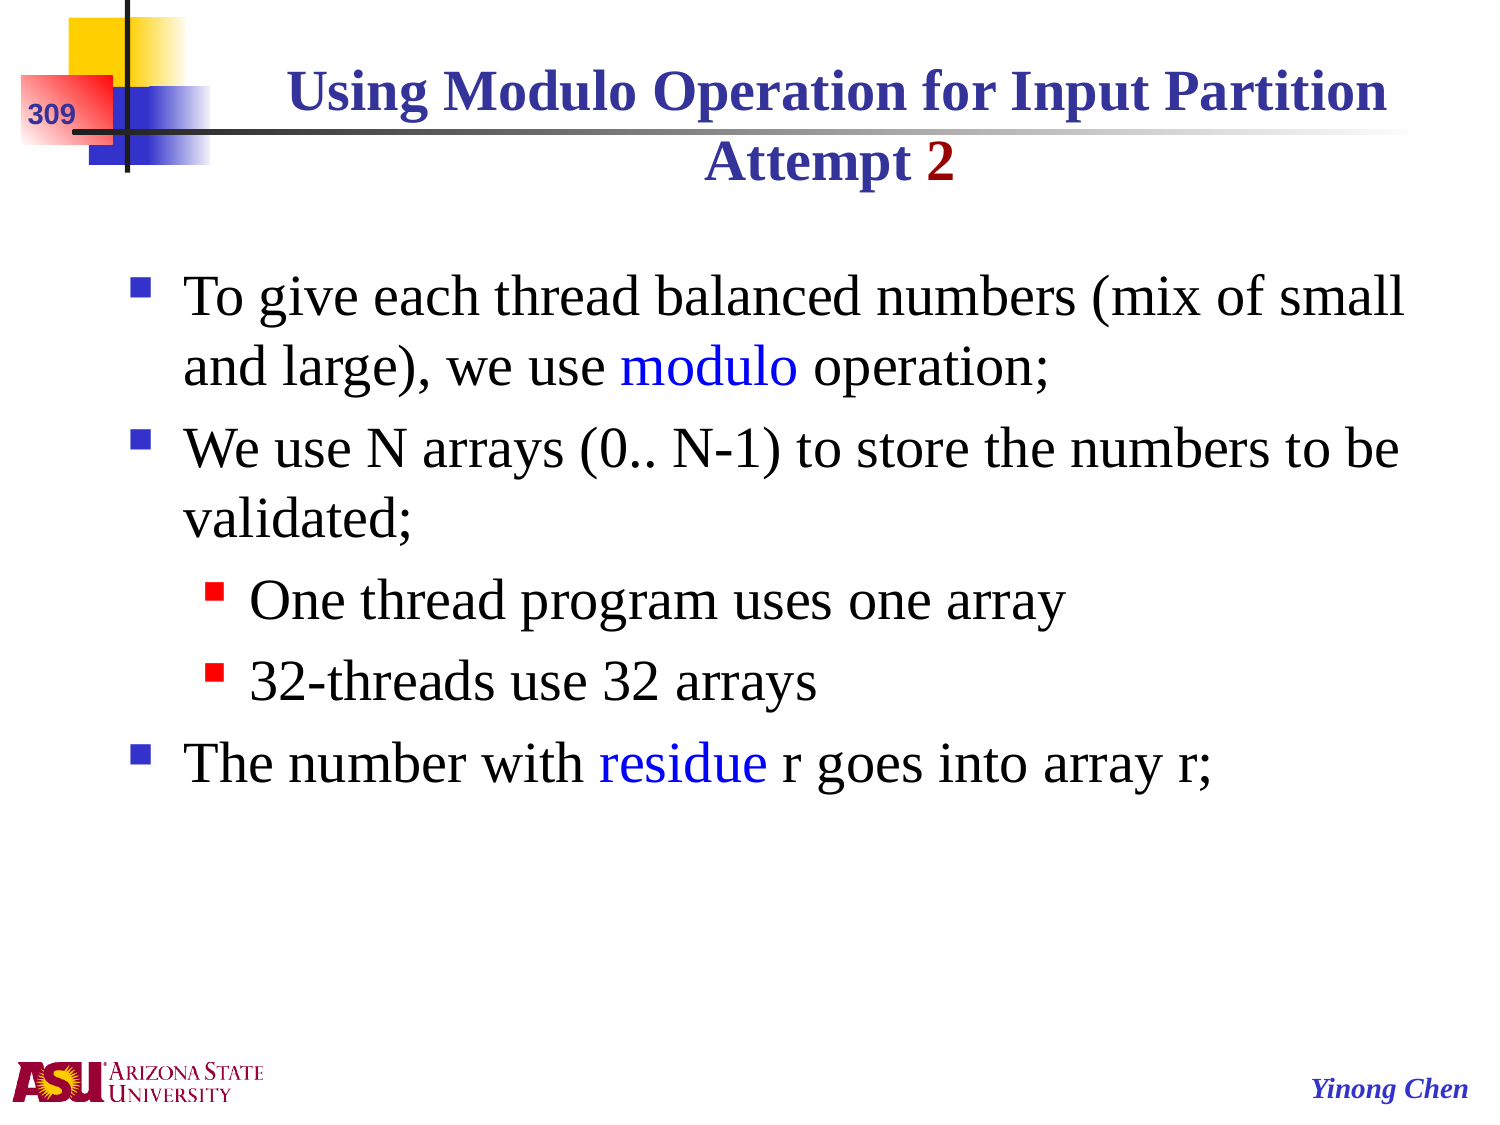

# Using Modulo Operation for Input Partition Attempt 2
309
To give each thread balanced numbers (mix of small and large), we use modulo operation;
We use N arrays (0.. N-1) to store the numbers to be validated;
One thread program uses one array
32-threads use 32 arrays
The number with residue r goes into array r;